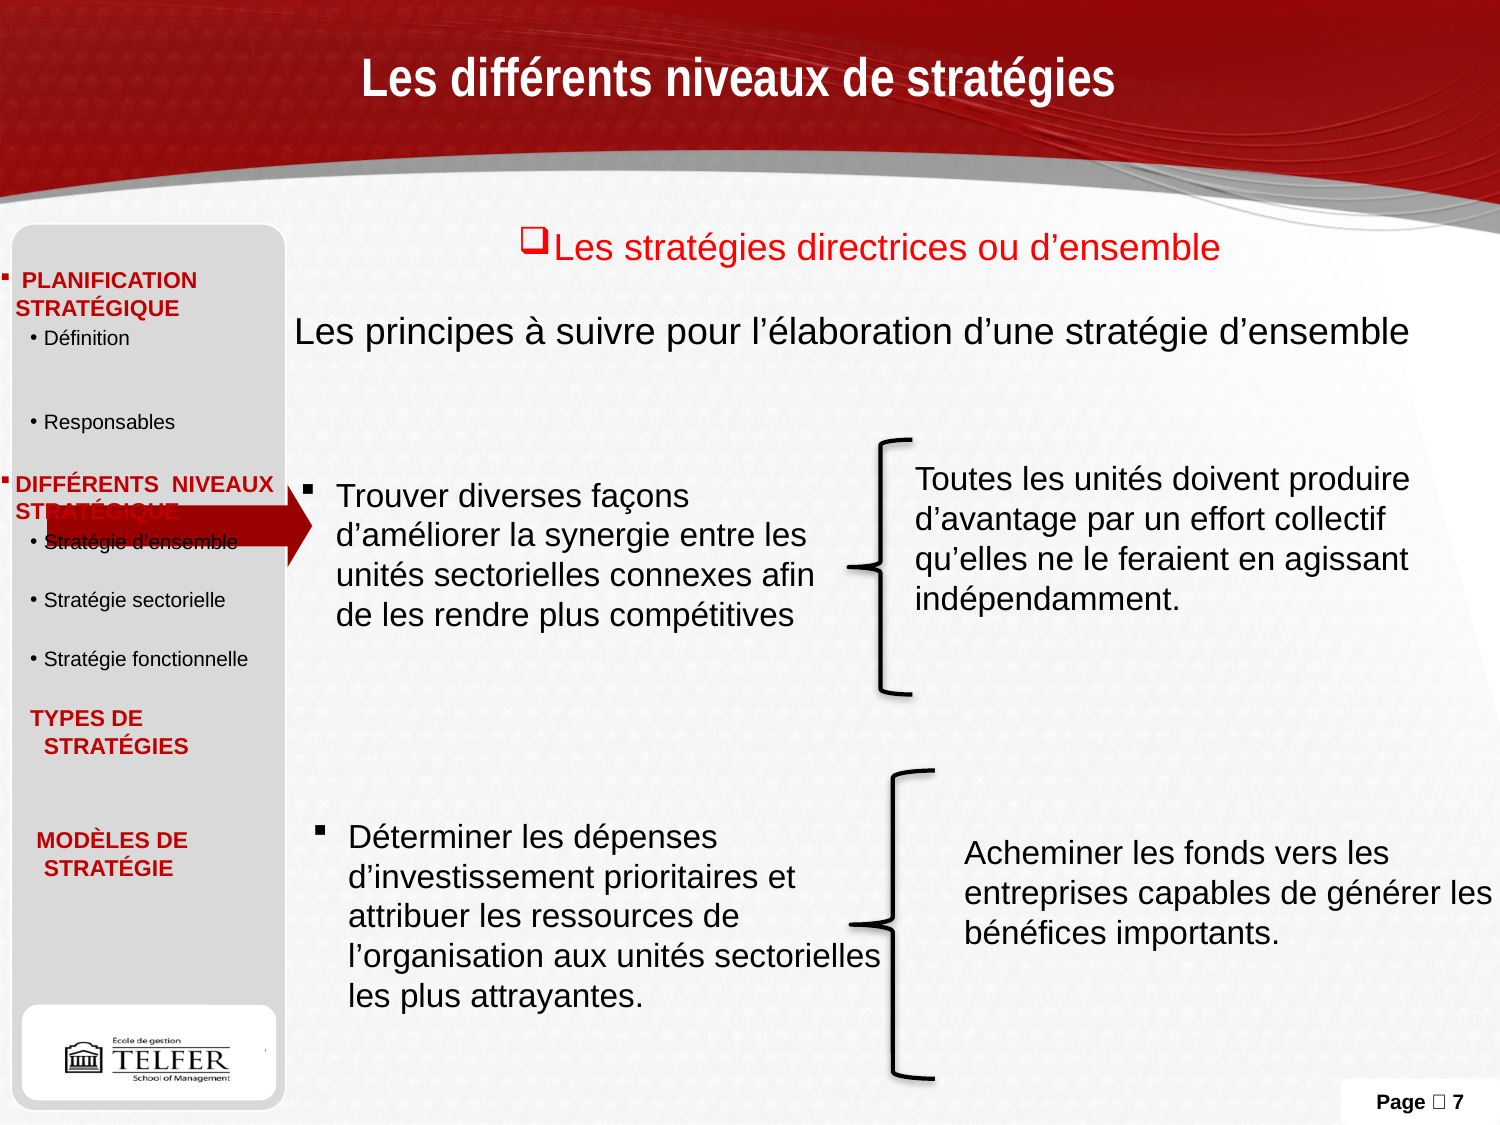

# Les différents niveaux de stratégies
Les stratégies directrices ou d’ensemble

 planification stratégique
Définition

Responsables

Différents  niveaux  stratégique
Stratégie d’ensemble

Stratégie sectorielle

Stratégie fonctionnelle

Types de stratégies

 Modèles de stratégie

Les principes à suivre pour l’élaboration d’une stratégie d’ensemble

Toutes les unités doivent produire d’avantage par un effort collectif qu’elles ne le feraient en agissant indépendamment.
Trouver diverses façons d’améliorer la synergie entre les unités sectorielles connexes afin de les rendre plus compétitives

Déterminer les dépenses d’investissement prioritaires et attribuer les ressources de l’organisation aux unités sectorielles les plus attrayantes.
Acheminer les fonds vers les entreprises capables de générer les bénéfices importants.